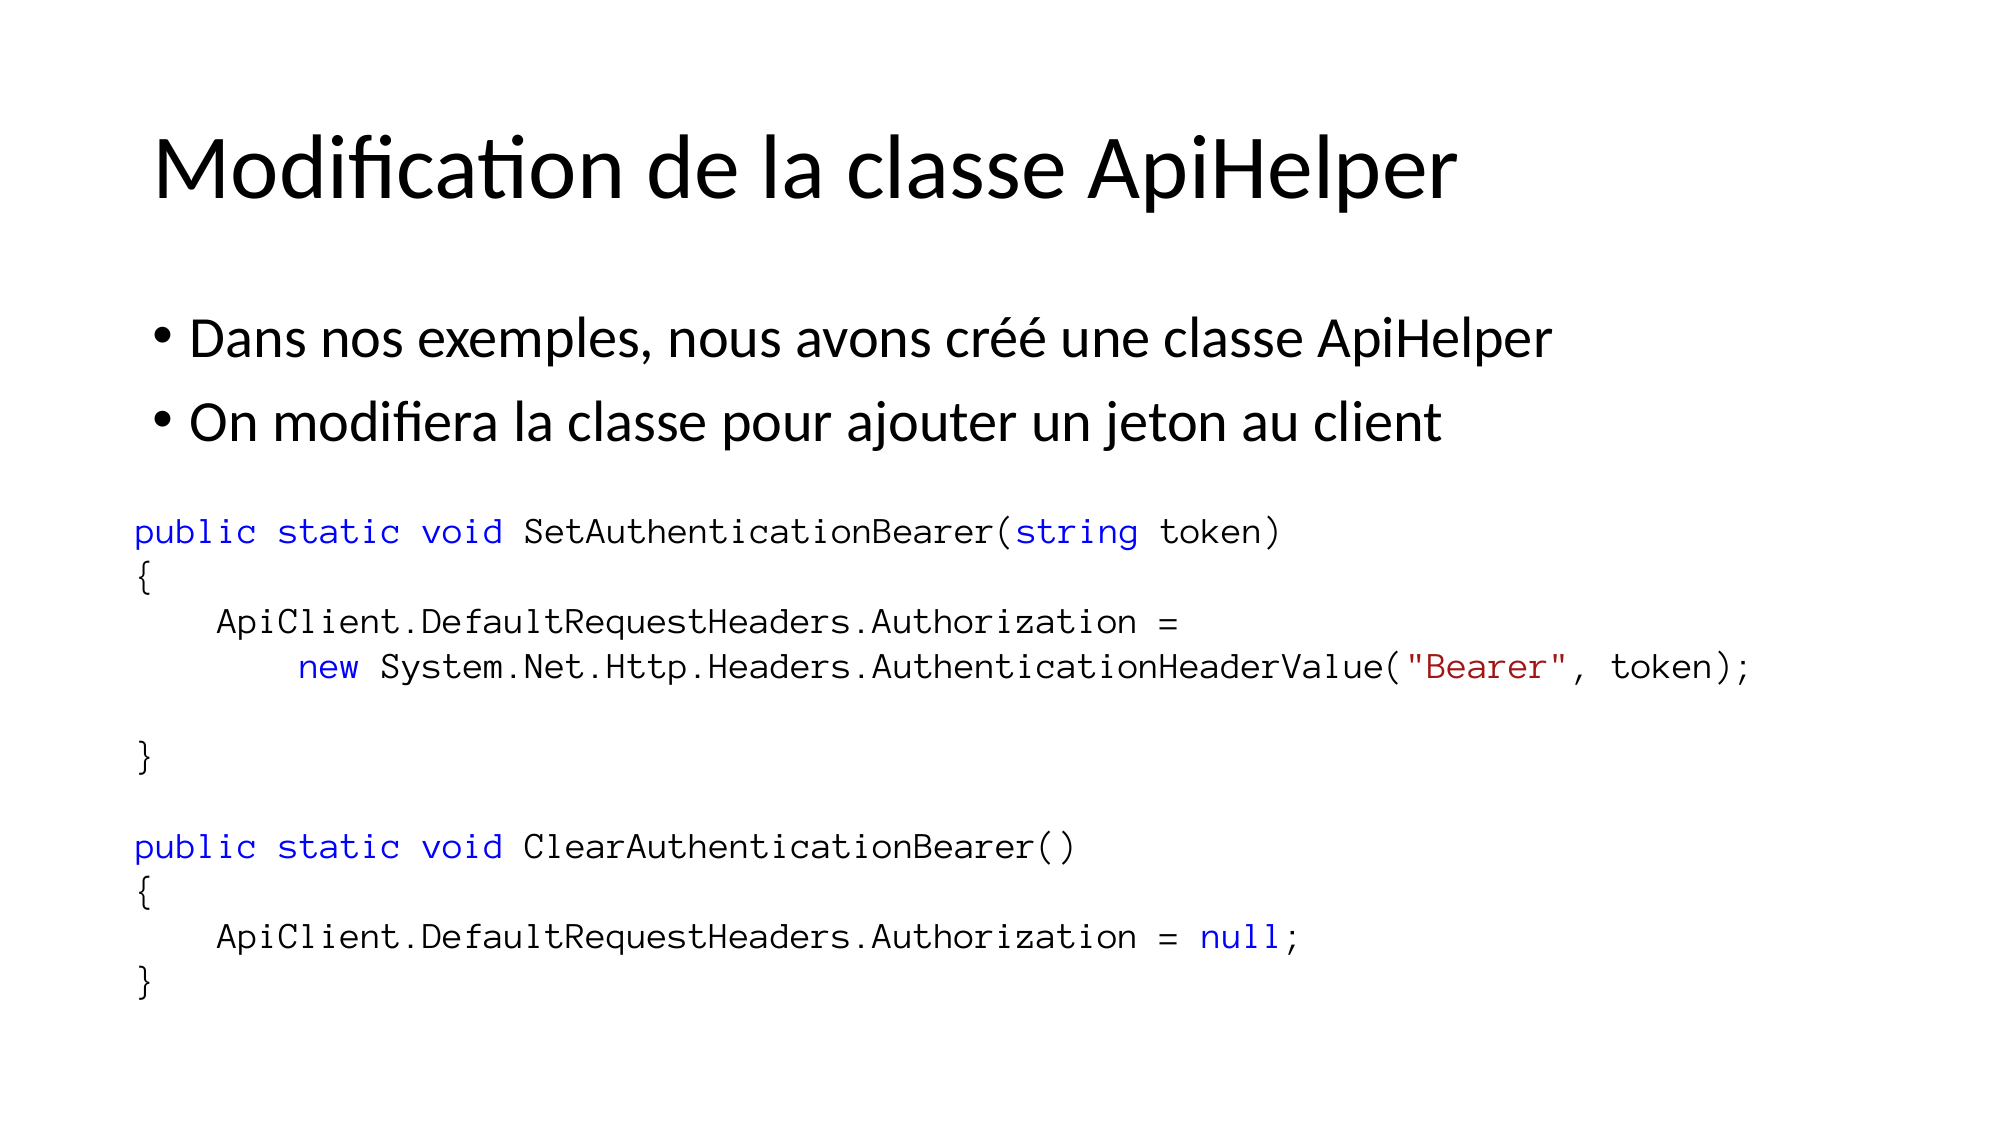

# Modification de la classe ApiHelper
Dans nos exemples, nous avons créé une classe ApiHelper
On modifiera la classe pour ajouter un jeton au client

public static void SetAuthenticationBearer(string token)
{
    ApiClient.DefaultRequestHeaders.Authorization =
        new System.Net.Http.Headers.AuthenticationHeaderValue("Bearer", token);

}

public static void ClearAuthenticationBearer()
{
    ApiClient.DefaultRequestHeaders.Authorization = null;
}